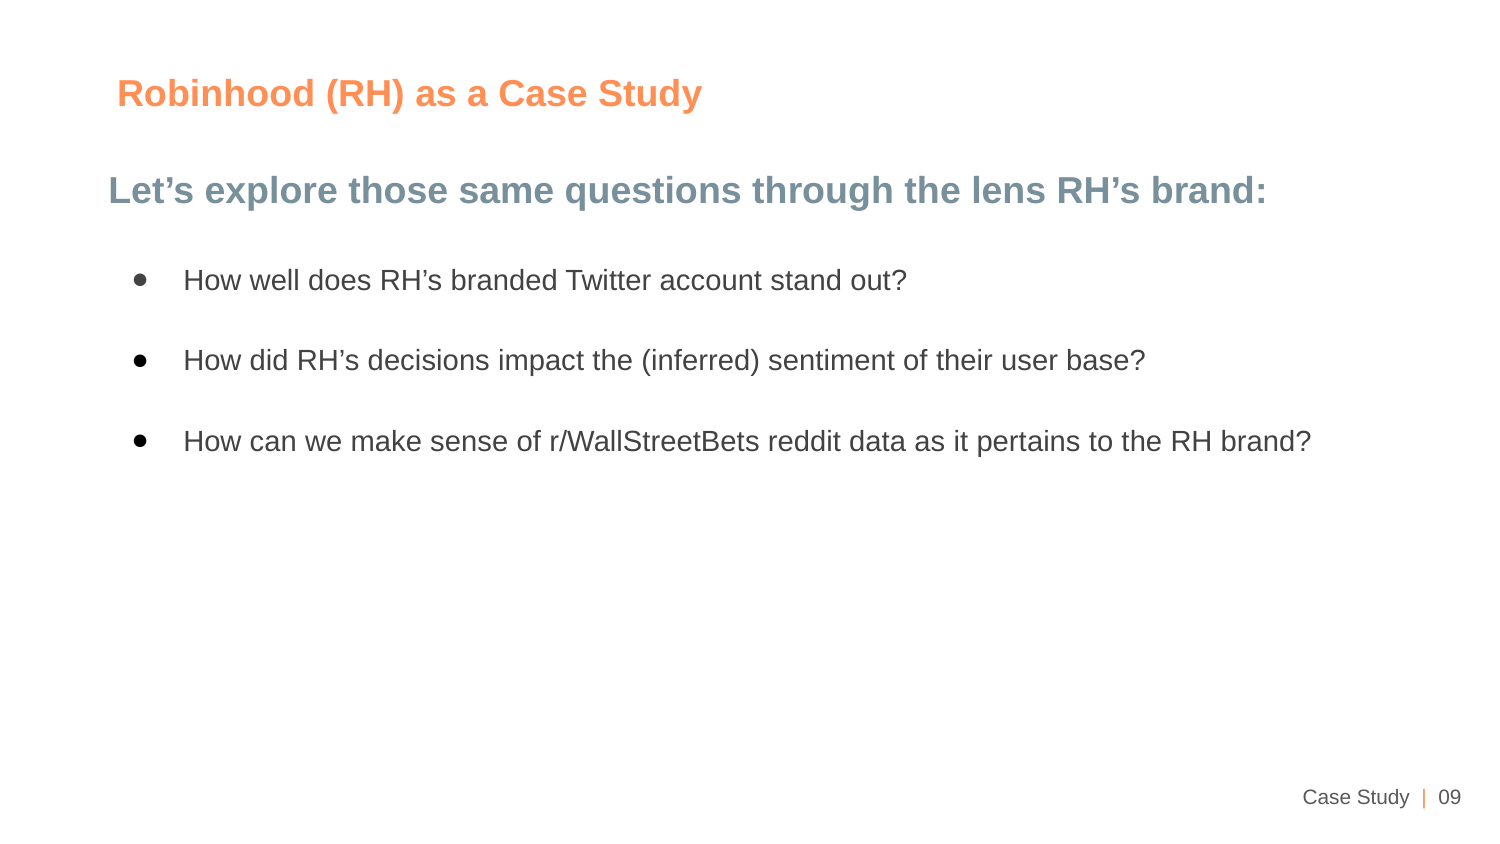

# Robinhood (RH) as a Case Study
Let’s explore those same questions through the lens RH’s brand:
How well does RH’s branded Twitter account stand out?
How did RH’s decisions impact the (inferred) sentiment of their user base?
How can we make sense of r/WallStreetBets reddit data as it pertains to the RH brand?
Case Study  |  09